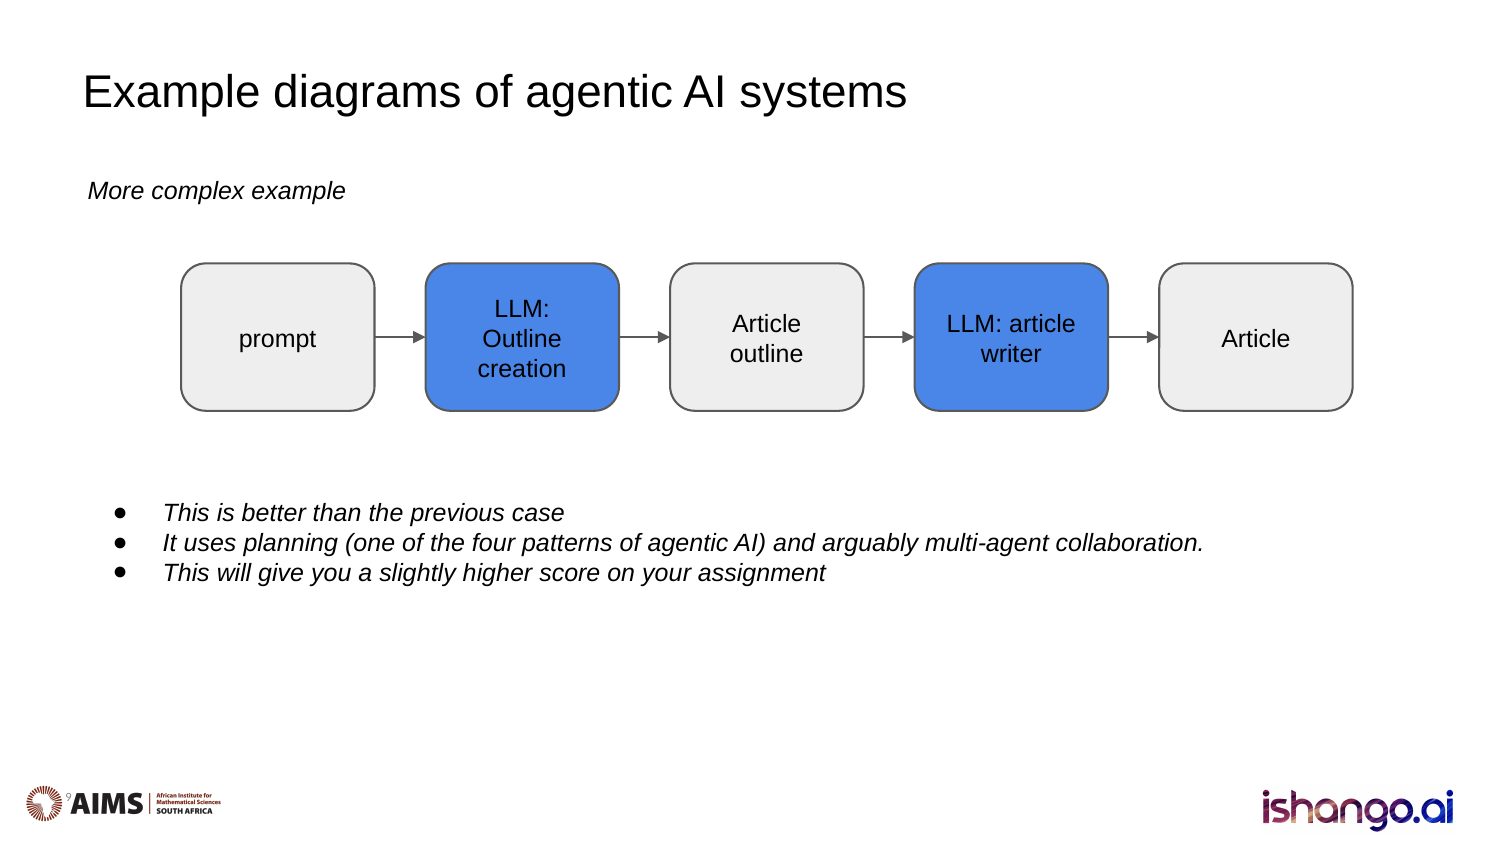

# Example diagrams of agentic AI systems
More complex example

prompt
LLM:
Outline creation
Article outline
LLM: article writer
Article
This is better than the previous case
It uses planning (one of the four patterns of agentic AI) and arguably multi-agent collaboration.
This will give you a slightly higher score on your assignment

9